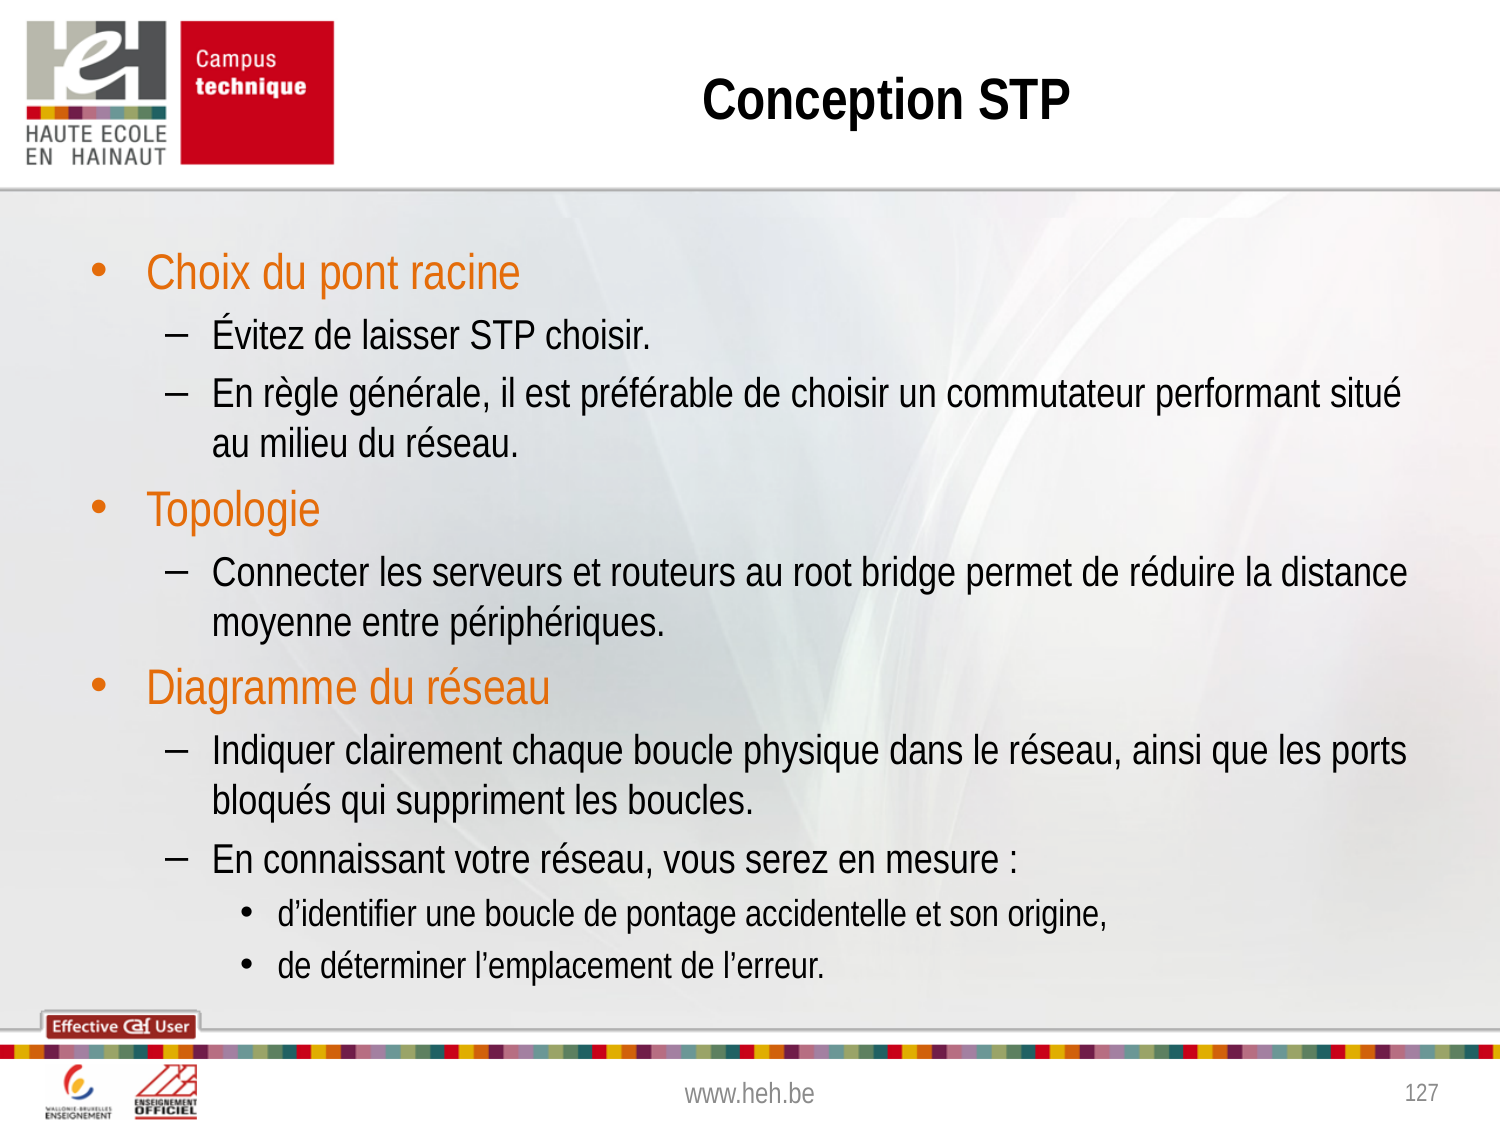

# Conception STP
Choix du pont racine
Évitez de laisser STP choisir.
En règle générale, il est préférable de choisir un commutateur performant situé au milieu du réseau.
Topologie
Connecter les serveurs et routeurs au root bridge permet de réduire la distance moyenne entre périphériques.
Diagramme du réseau
Indiquer clairement chaque boucle physique dans le réseau, ainsi que les ports bloqués qui suppriment les boucles.
En connaissant votre réseau, vous serez en mesure :
d’identifier une boucle de pontage accidentelle et son origine,
de déterminer l’emplacement de l’erreur.

www.heh.be
127